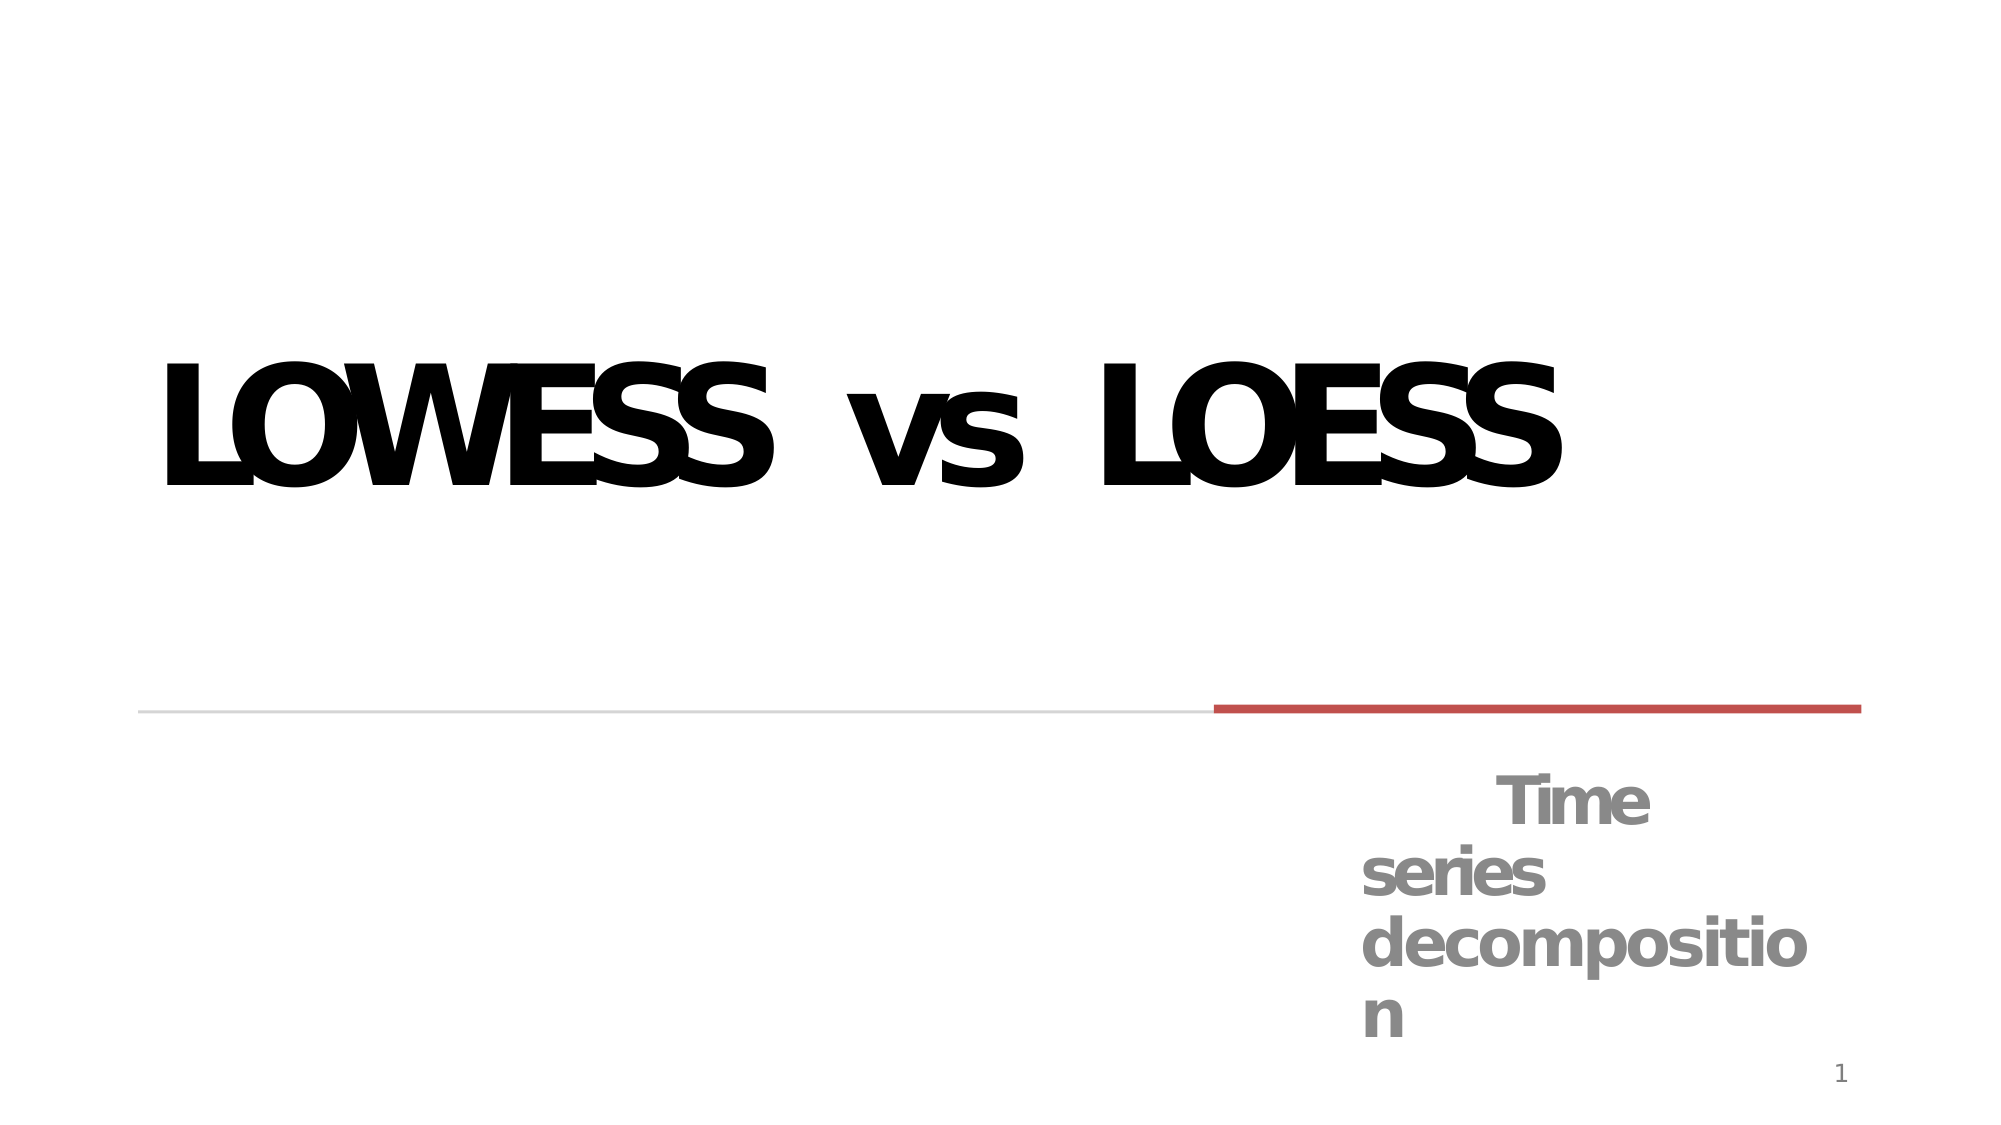

# LOWESS vs LOESS

Time series decomposition
1